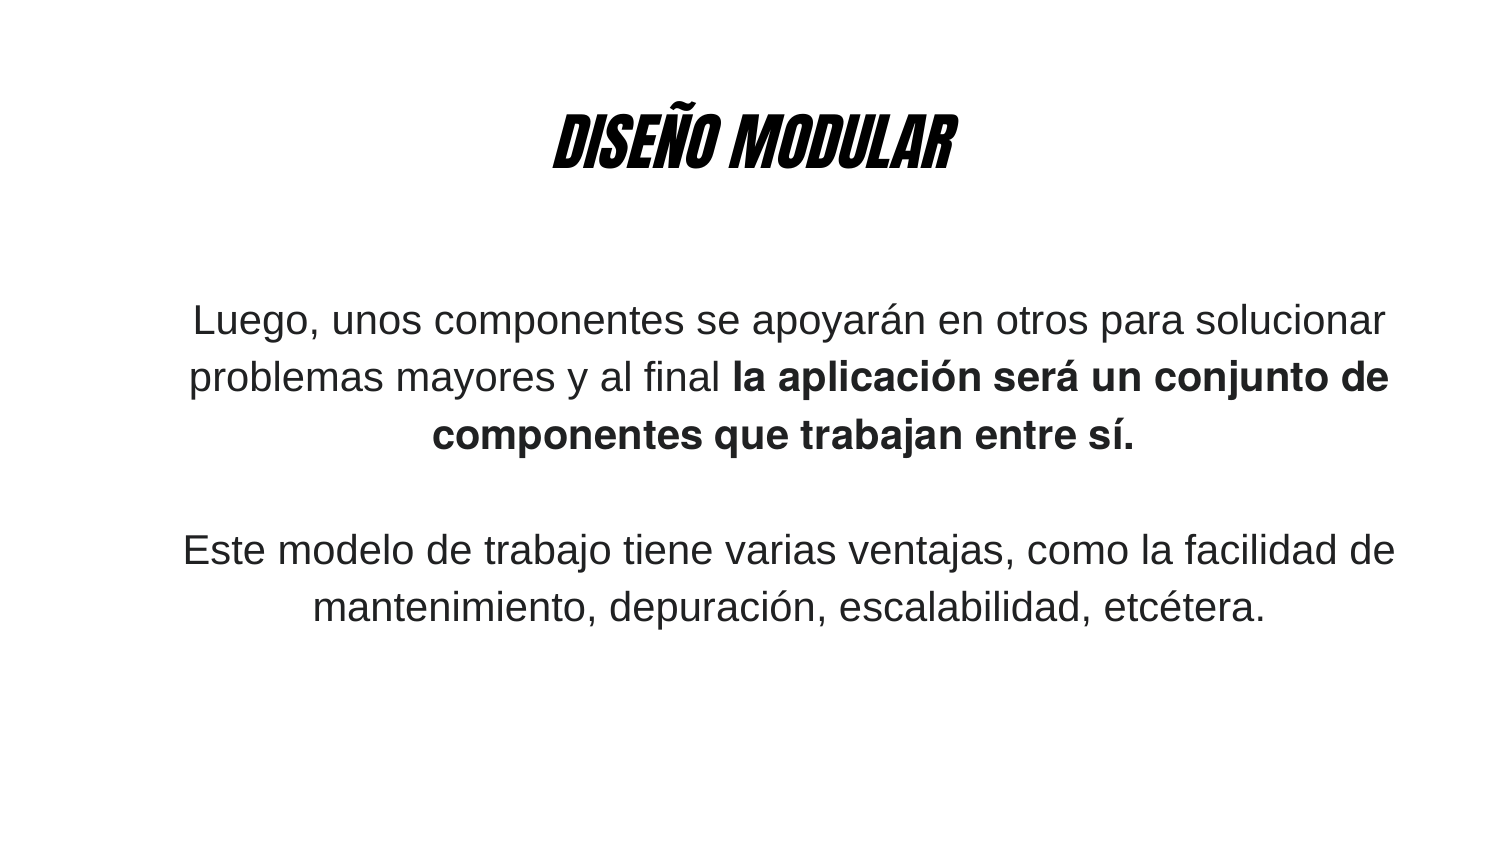

DISEÑO MODULAR
Luego, unos componentes se apoyarán en otros para solucionar problemas mayores y al final la aplicación será un conjunto de componentes que trabajan entre sí.

Este modelo de trabajo tiene varias ventajas, como la facilidad de mantenimiento, depuración, escalabilidad, etcétera.